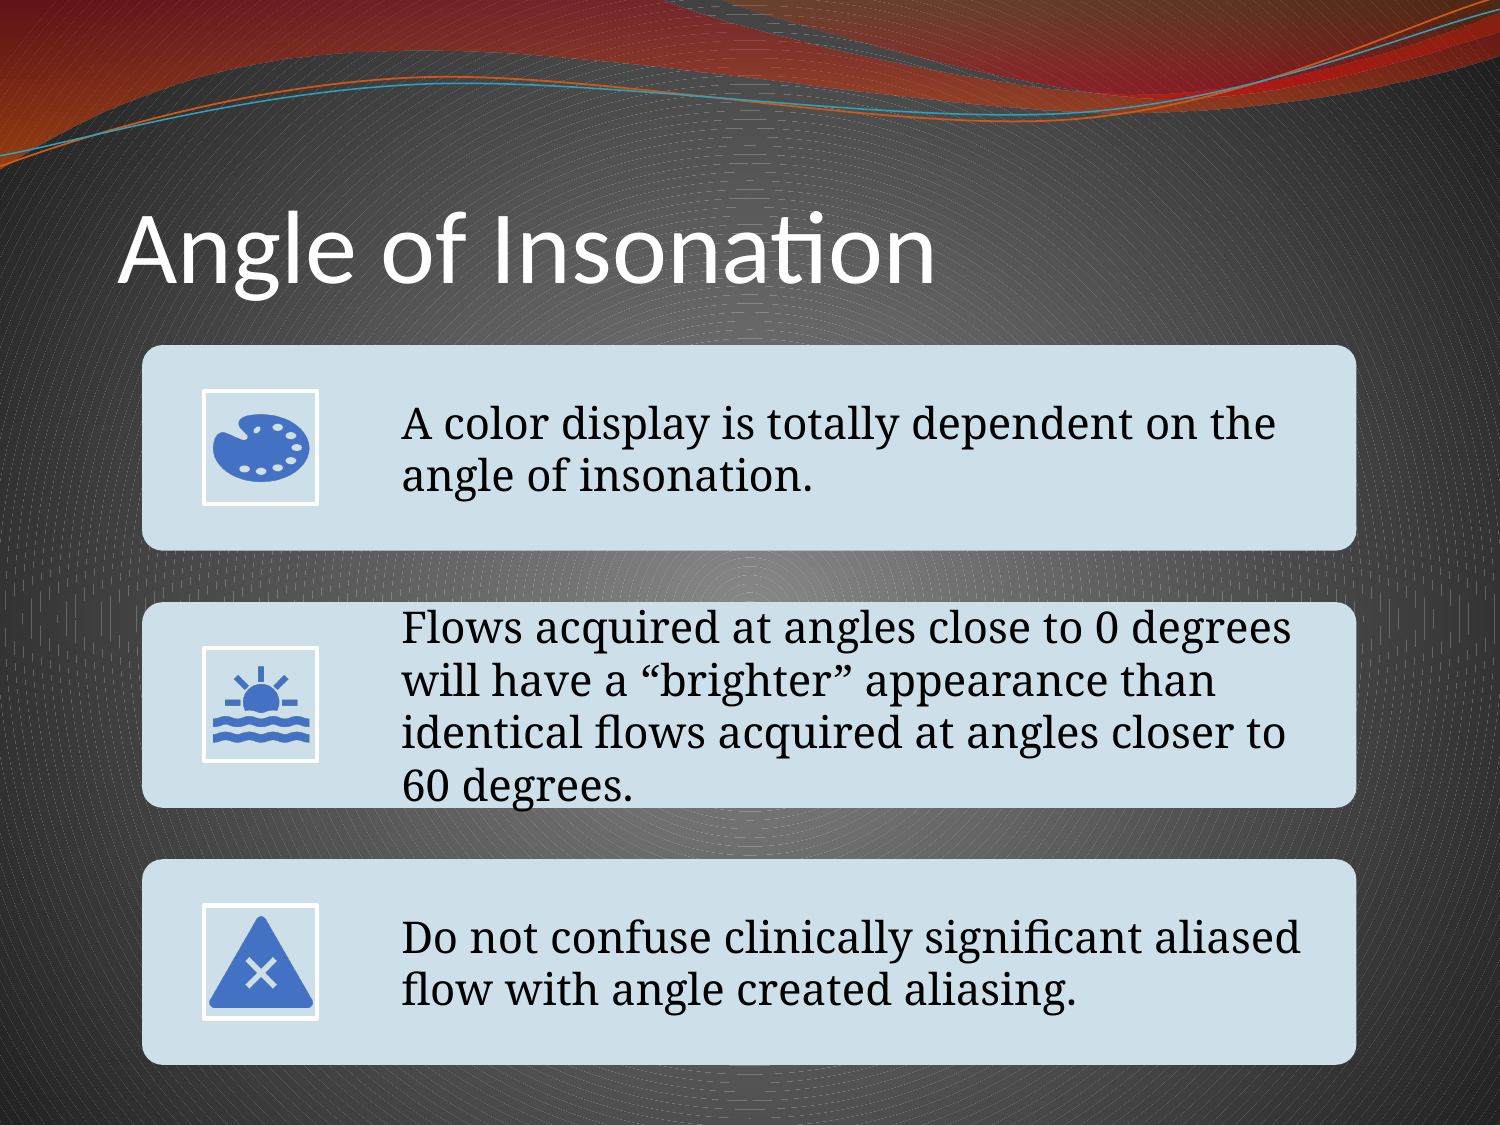

# Angle of Insonation
A color display is totally dependent on the angle of insonation.
Flows acquired at angles close to 0 degrees will have a “brighter” appearance than identical flows acquired at angles closer to 60 degrees.
Do not confuse clinically significant aliased flow with angle created aliasing.